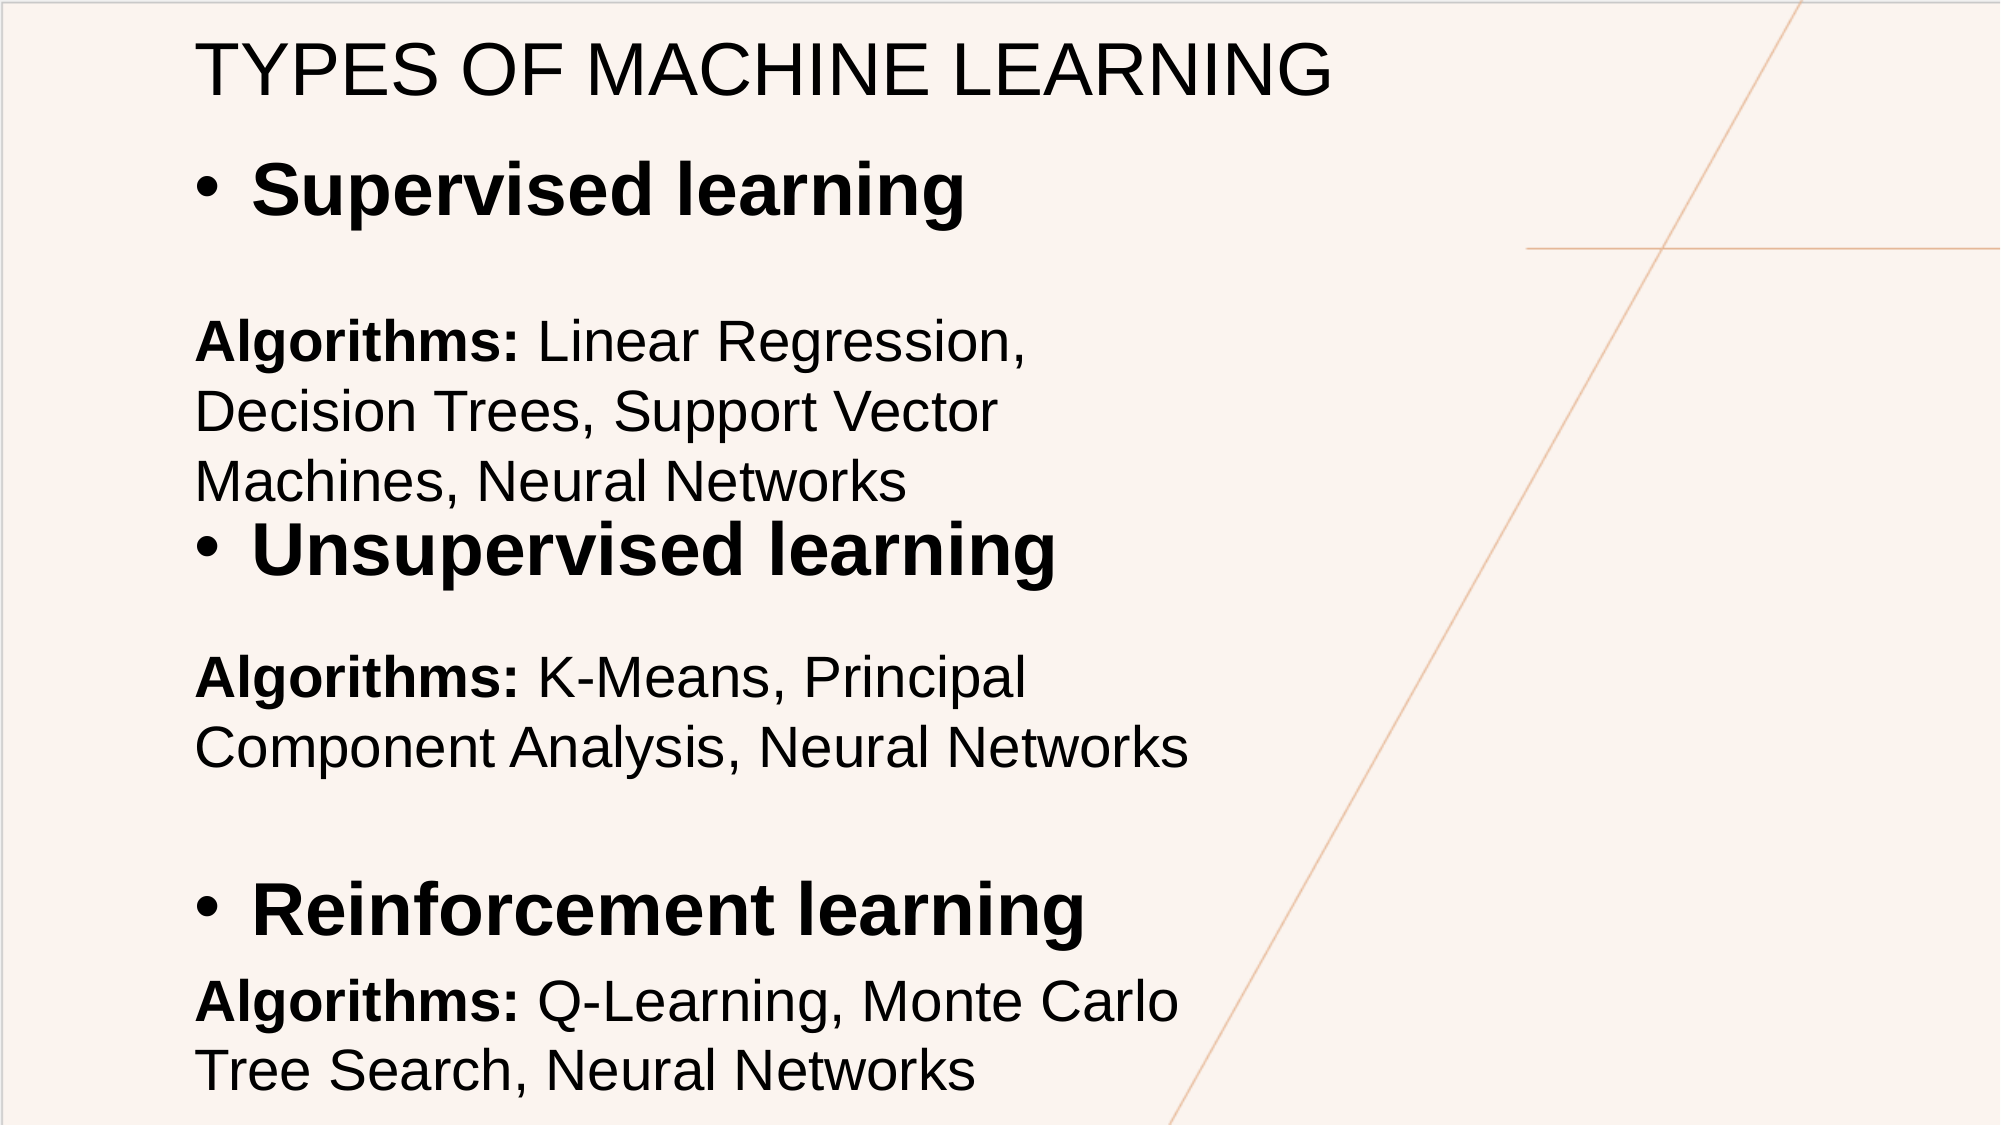

Types of machine learning

Supervised learning

Unsupervised learning

Reinforcement learning
Algorithms: Linear Regression, Decision Trees, Support Vector Machines, Neural Networks
Algorithms: K-Means, Principal Component Analysis, Neural Networks
Algorithms: Q-Learning, Monte Carlo Tree Search, Neural Networks